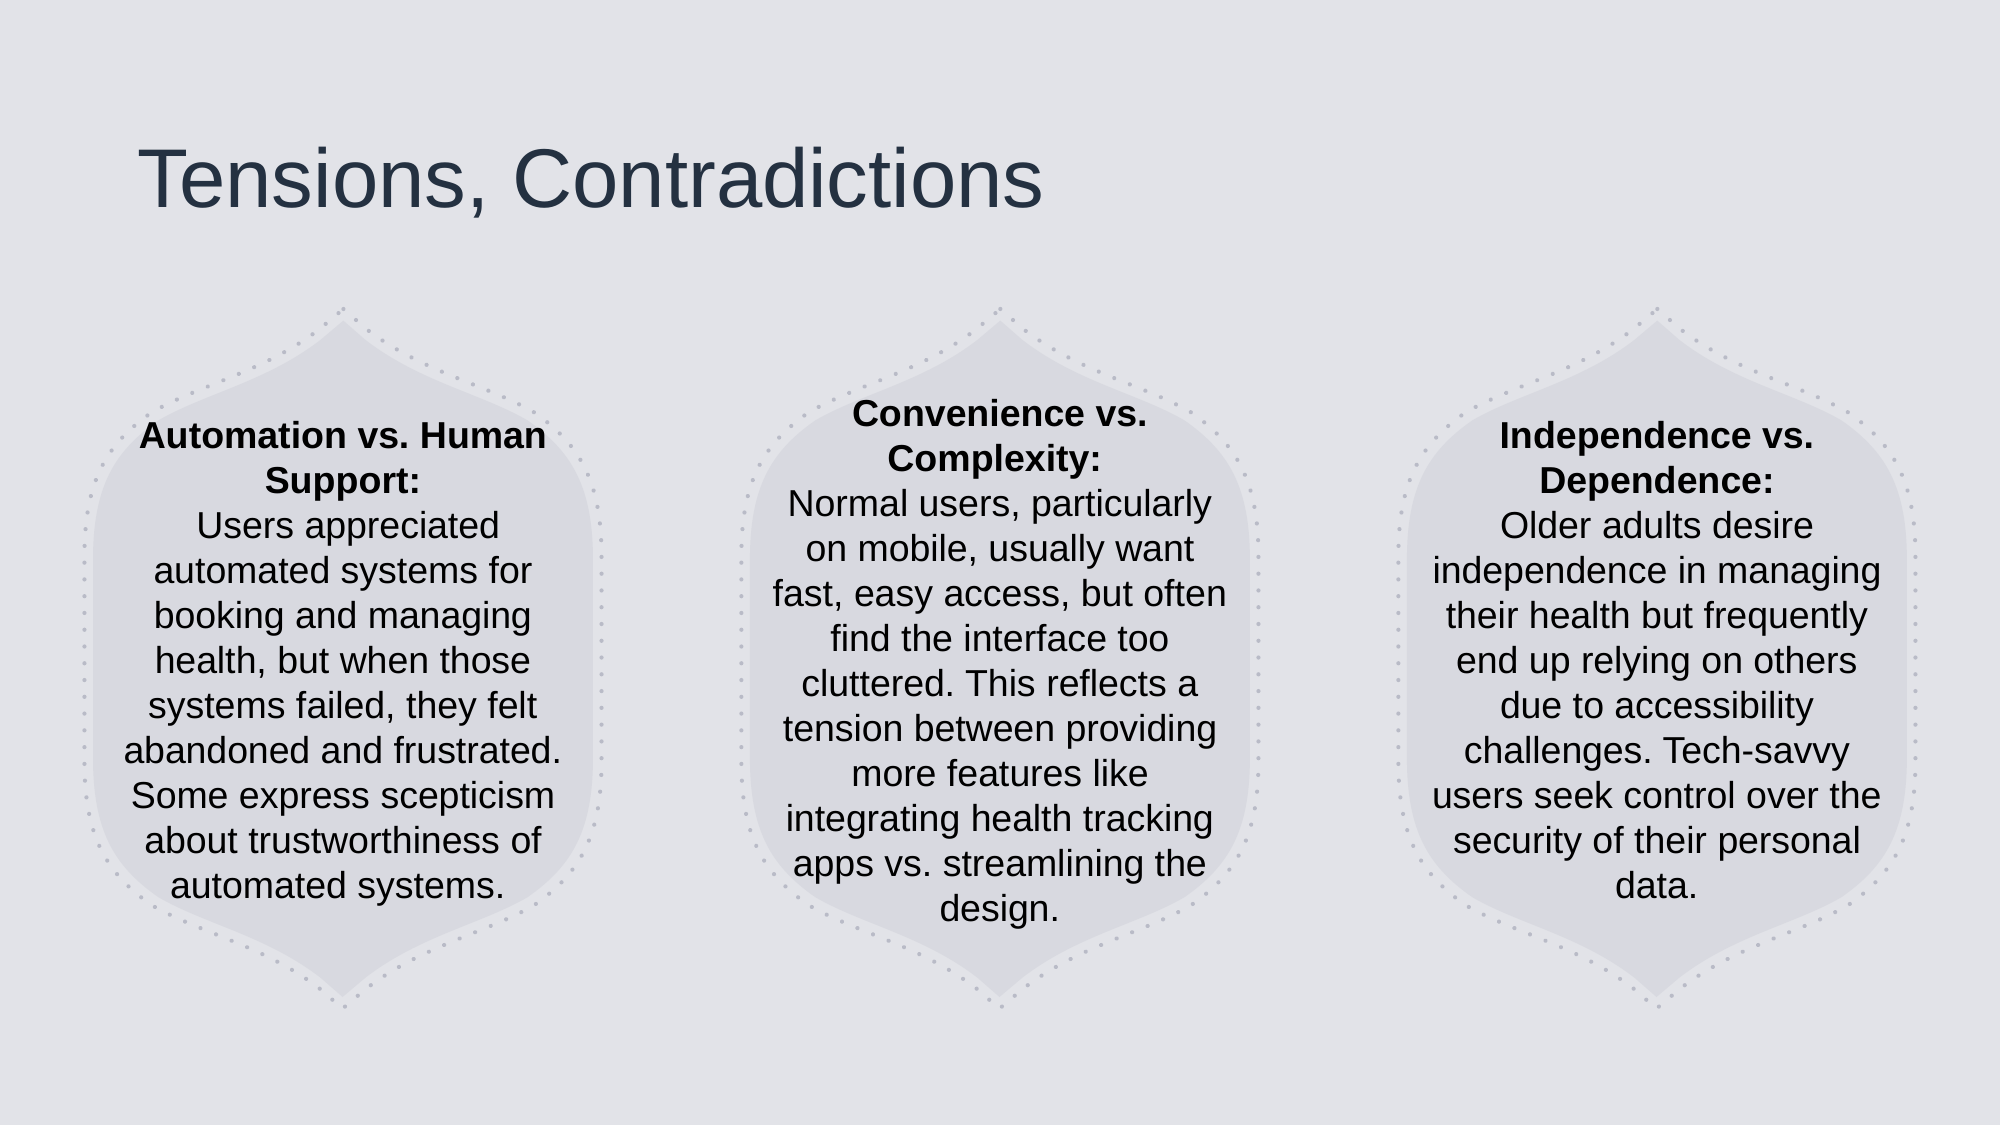

# Tensions, Contradictions

Automation vs. Human Support:
 Users appreciated automated systems for booking and managing health, but when those systems failed, they felt abandoned and frustrated. Some express scepticism about trustworthiness of automated systems.
Convenience vs. Complexity:
Normal users, particularly on mobile, usually want fast, easy access, but often find the interface too cluttered. This reflects a tension between providing more features like integrating health tracking apps vs. streamlining the design.
Independence vs. Dependence:
Older adults desire independence in managing their health but frequently end up relying on others due to accessibility challenges. Tech-savvy users seek control over the security of their personal data.